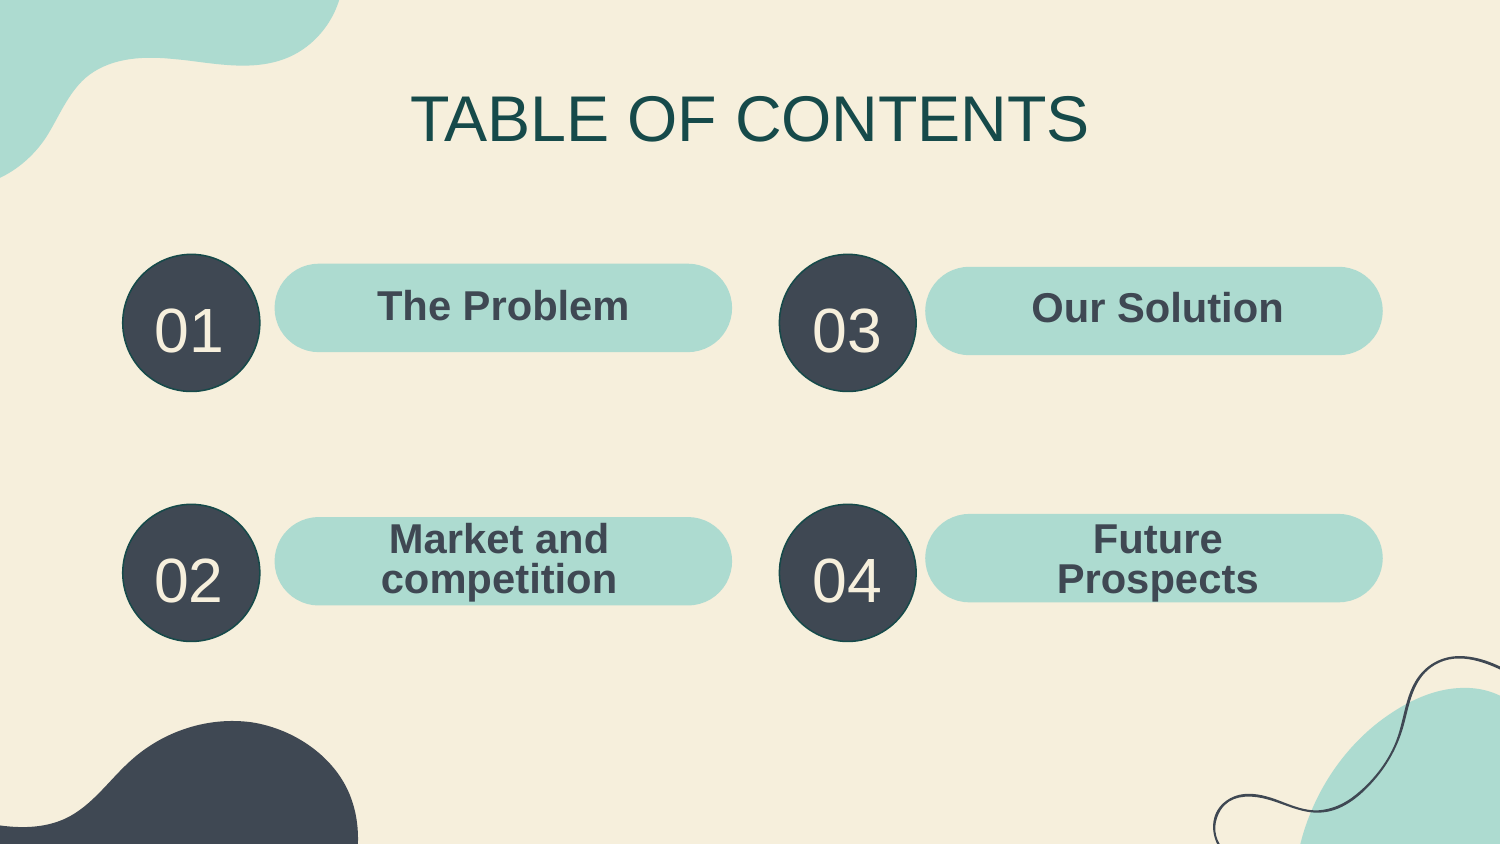

# TABLE OF CONTENTS

The Problem

Our Solution
01
03

Market and competition

Future Prospects
02
04